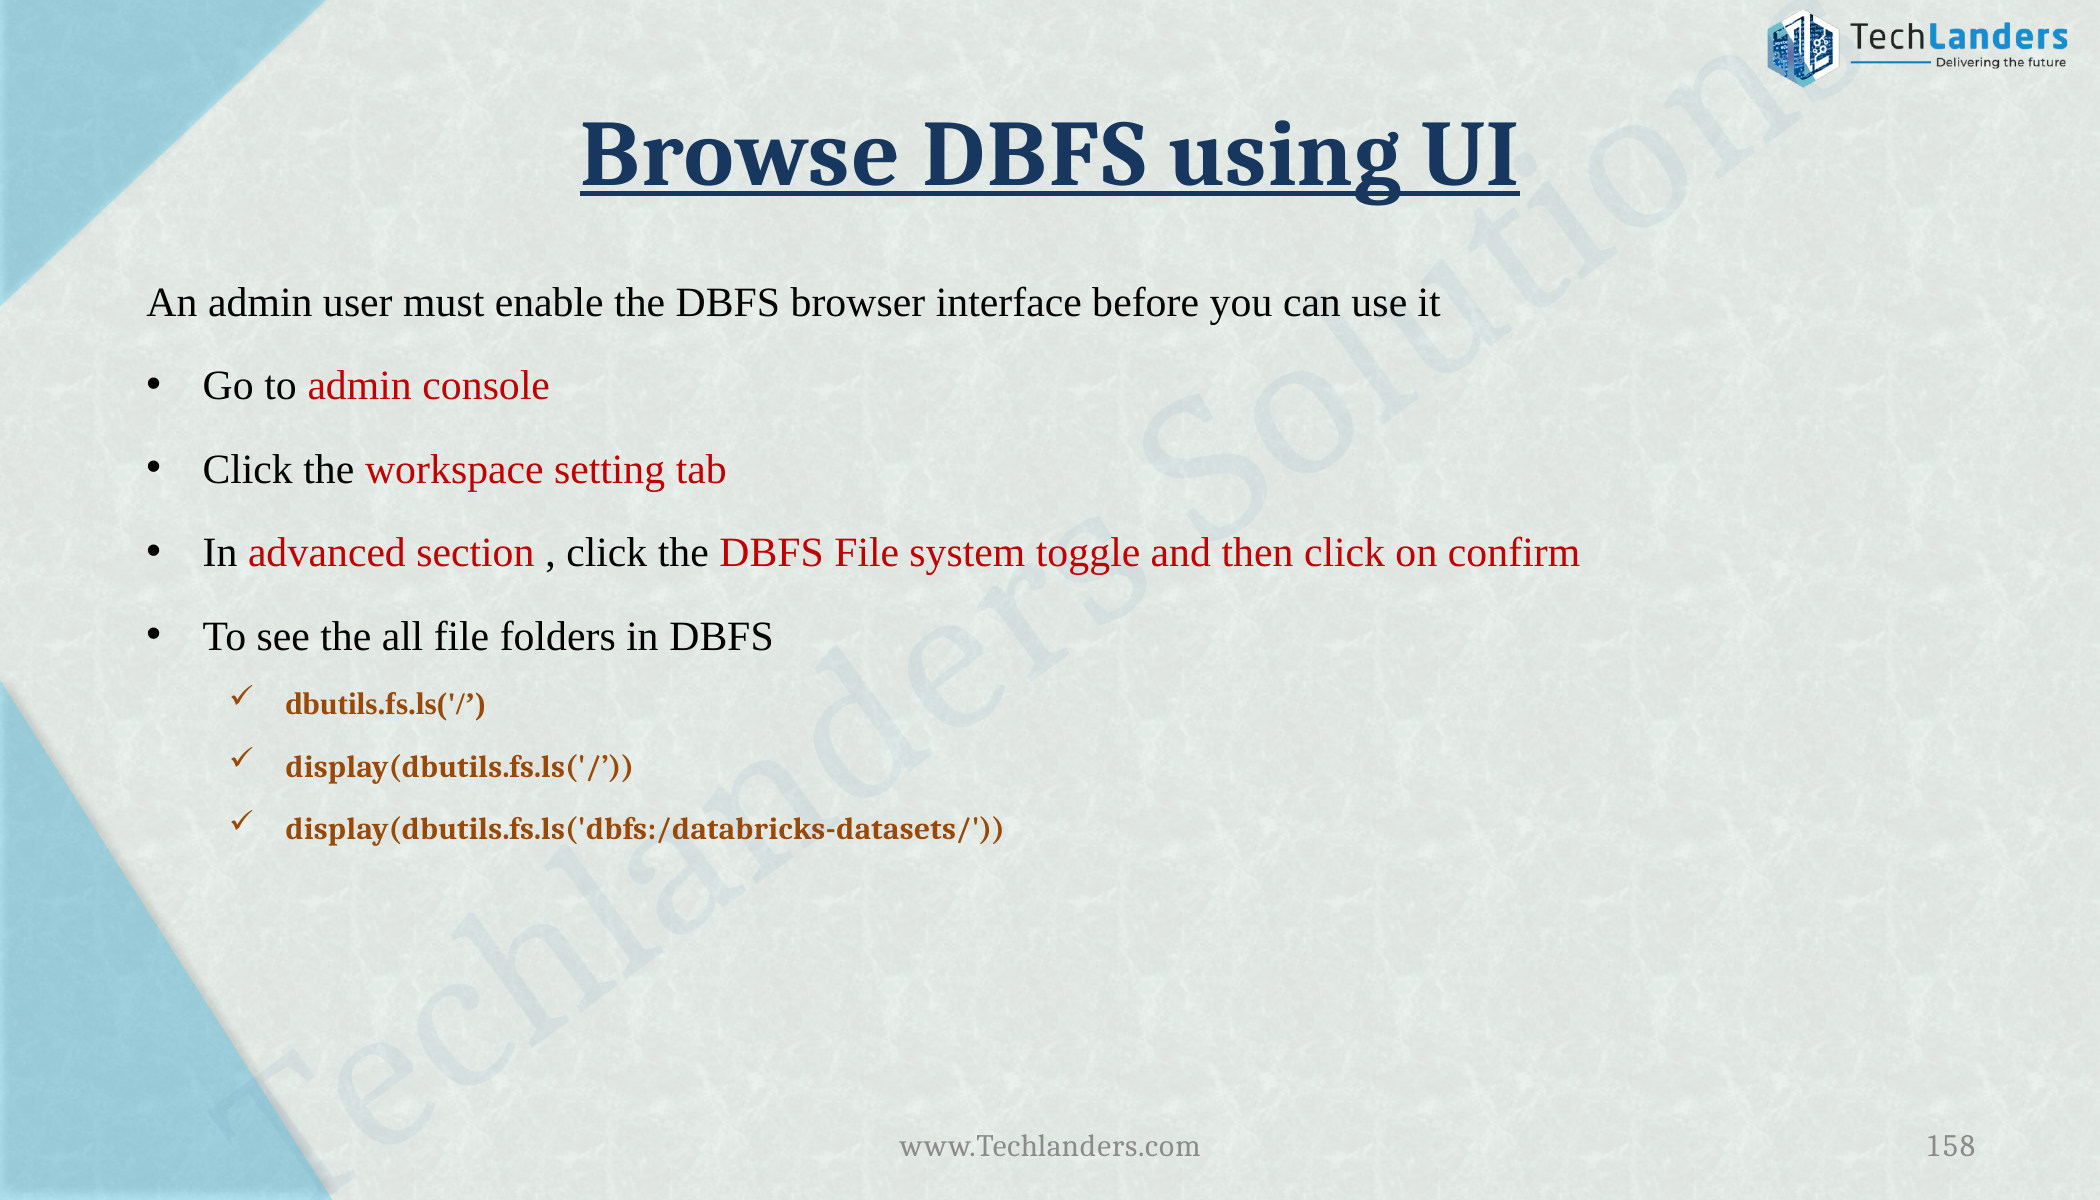

# Browse DBFS using UI
An admin user must enable the DBFS browser interface before you can use it
Go to admin console
Click the workspace setting tab
In advanced section , click the DBFS File system toggle and then click on confirm
To see the all file folders in DBFS
dbutils.fs.ls('/’)
display(dbutils.fs.ls('/’))
display(dbutils.fs.ls('dbfs:/databricks-datasets/'))

www.Techlanders.com
158